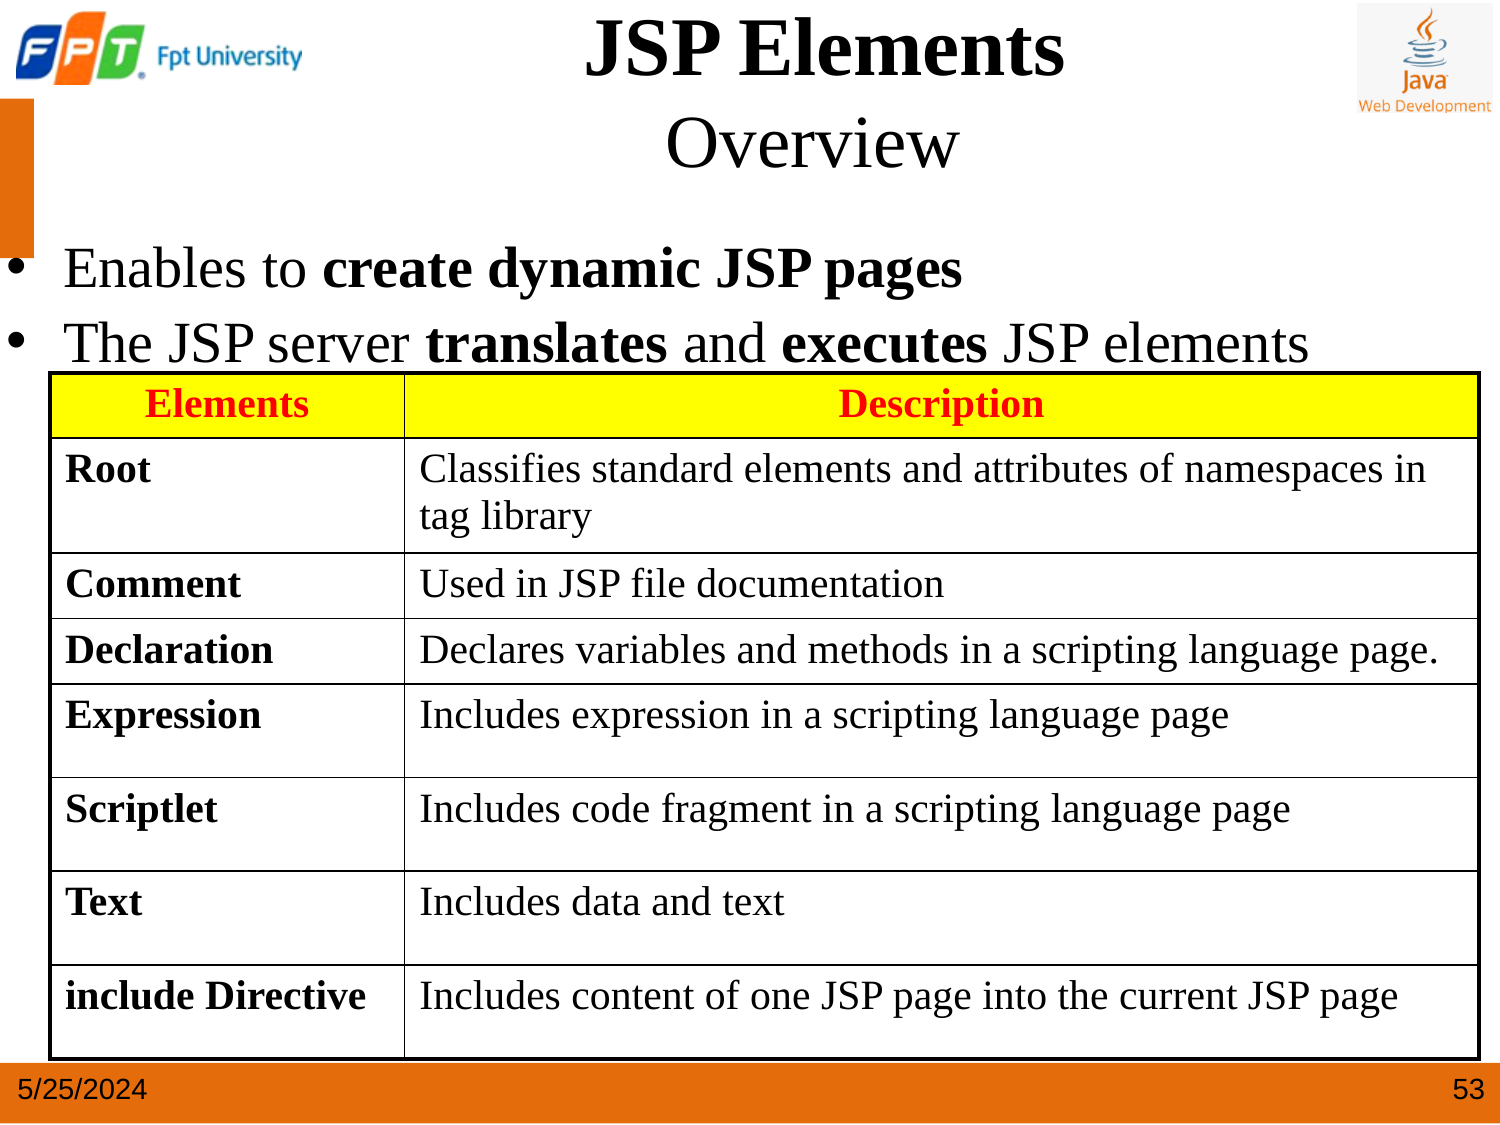

JSP Elements
Overview
Enables to create dynamic JSP pages
The JSP server translates and executes JSP elements
| Elements | Description |
| --- | --- |
| Root | Classifies standard elements and attributes of namespaces in tag library |
| Comment | Used in JSP file documentation |
| Declaration | Declares variables and methods in a scripting language page. |
| Expression | Includes expression in a scripting language page |
| Scriptlet | Includes code fragment in a scripting language page |
| Text | Includes data and text |
| include Directive | Includes content of one JSP page into the current JSP page |
5/25/2024
53